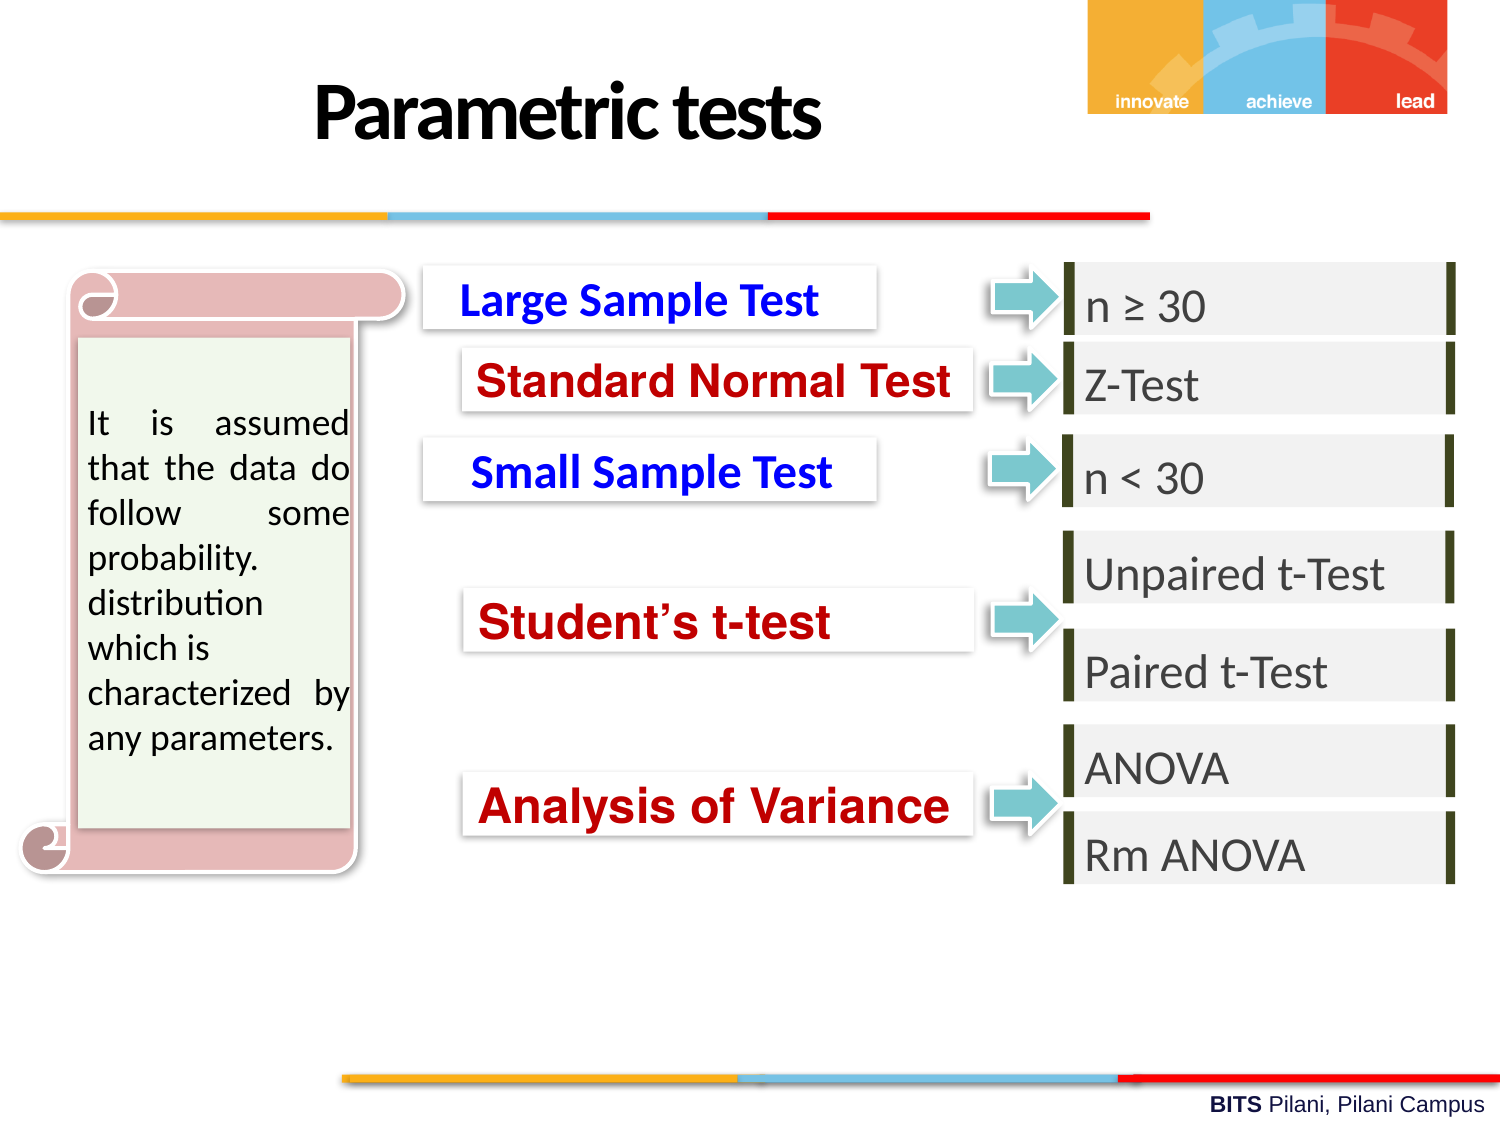

Parametric tests

n ≥ 30
  Large Sample Test

Z-Test

It is assumed that the data do follow some probability. distribution which is
characterized by any parameters.
Standard Normal Test

n < 30
   Small Sample Test

Unpaired t-Test

Student’s t-test

Paired t-Test

ANOVA

Analysis of Variance

Rm ANOVA